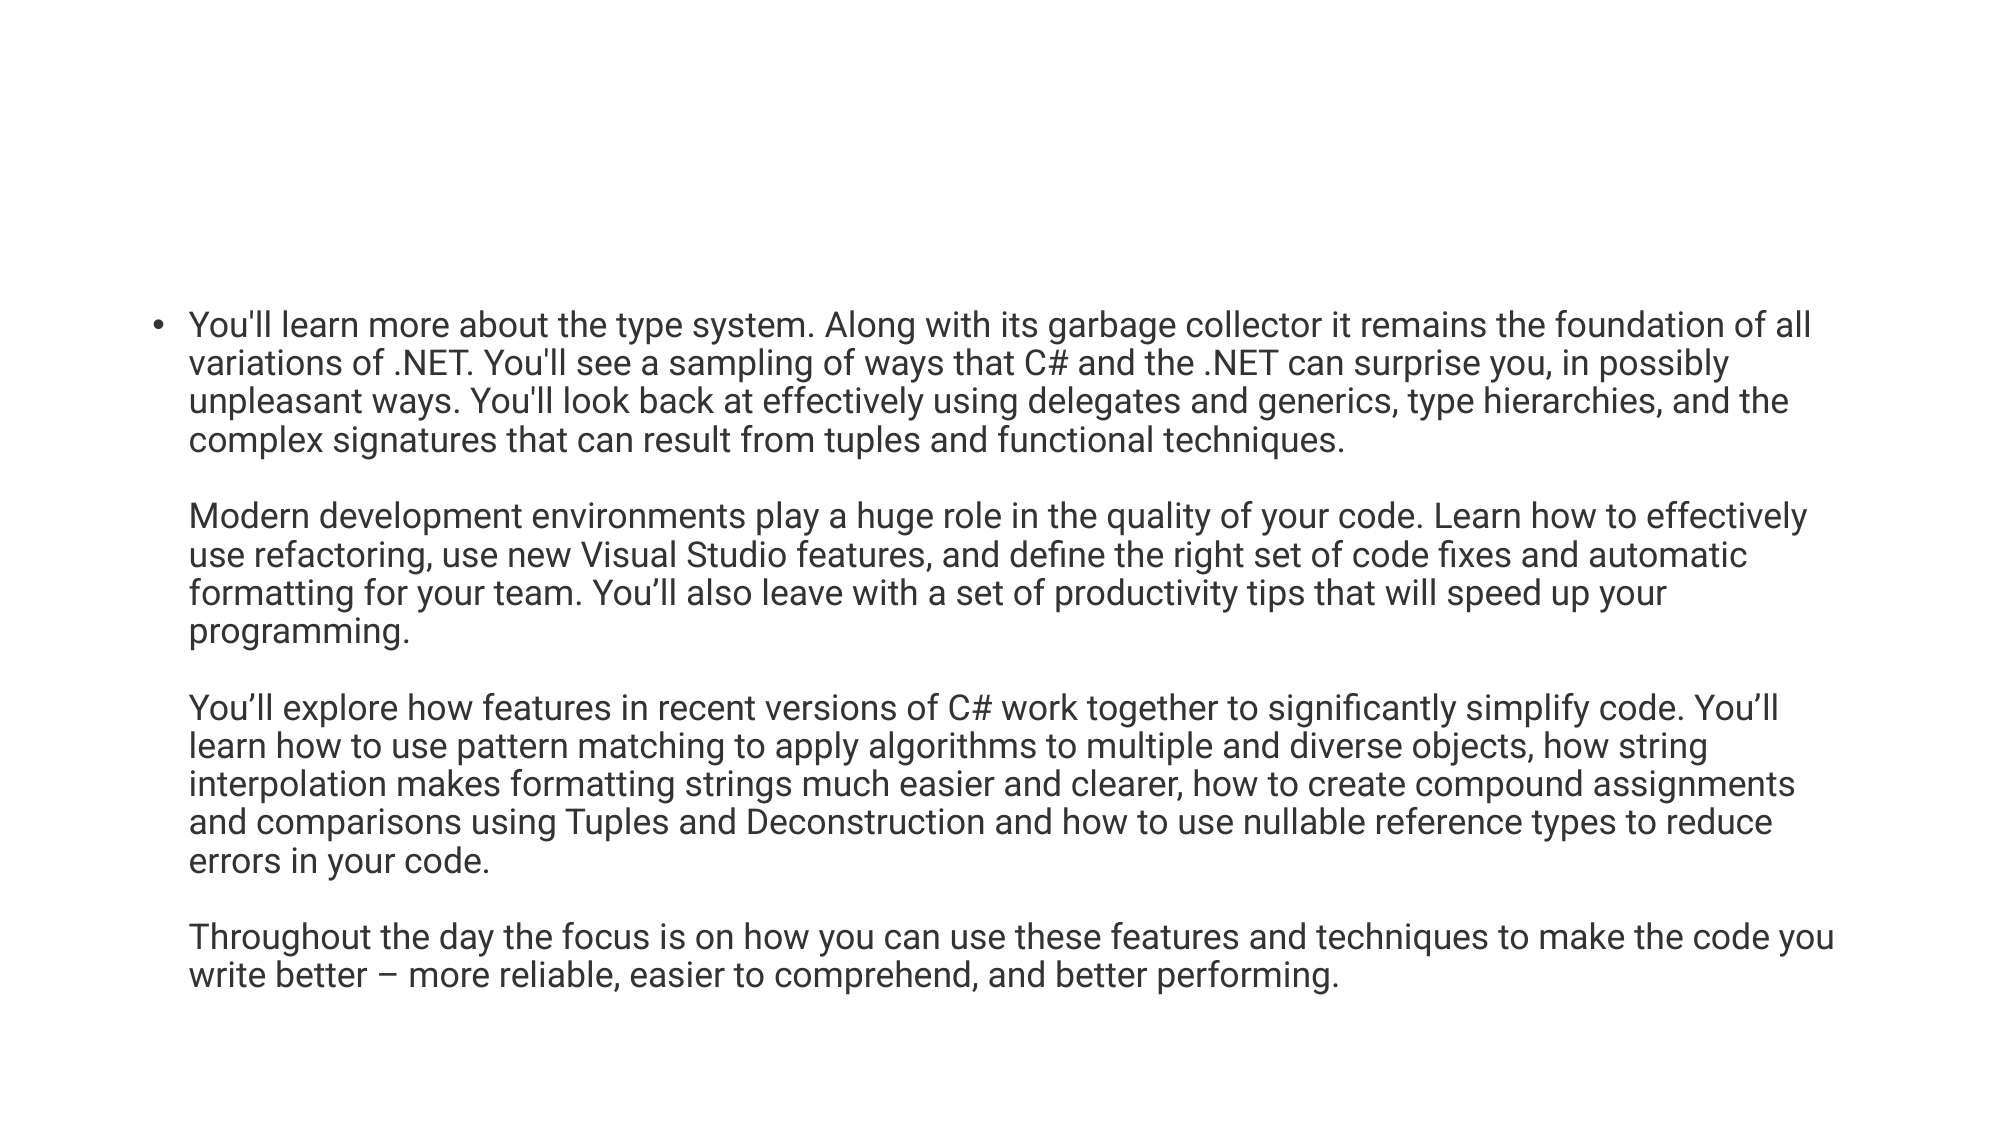

#
You'll learn more about the type system. Along with its garbage collector it remains the foundation of all variations of .NET. You'll see a sampling of ways that C# and the .NET can surprise you, in possibly unpleasant ways. You'll look back at effectively using delegates and generics, type hierarchies, and the complex signatures that can result from tuples and functional techniques.
Modern development environments play a huge role in the quality of your code. Learn how to effectively use refactoring, use new Visual Studio features, and define the right set of code fixes and automatic formatting for your team. You’ll also leave with a set of productivity tips that will speed up your programming.
You’ll explore how features in recent versions of C# work together to significantly simplify code. You’ll learn how to use pattern matching to apply algorithms to multiple and diverse objects, how string interpolation makes formatting strings much easier and clearer, how to create compound assignments and comparisons using Tuples and Deconstruction and how to use nullable reference types to reduce errors in your code.
Throughout the day the focus is on how you can use these features and techniques to make the code you write better – more reliable, easier to comprehend, and better performing.